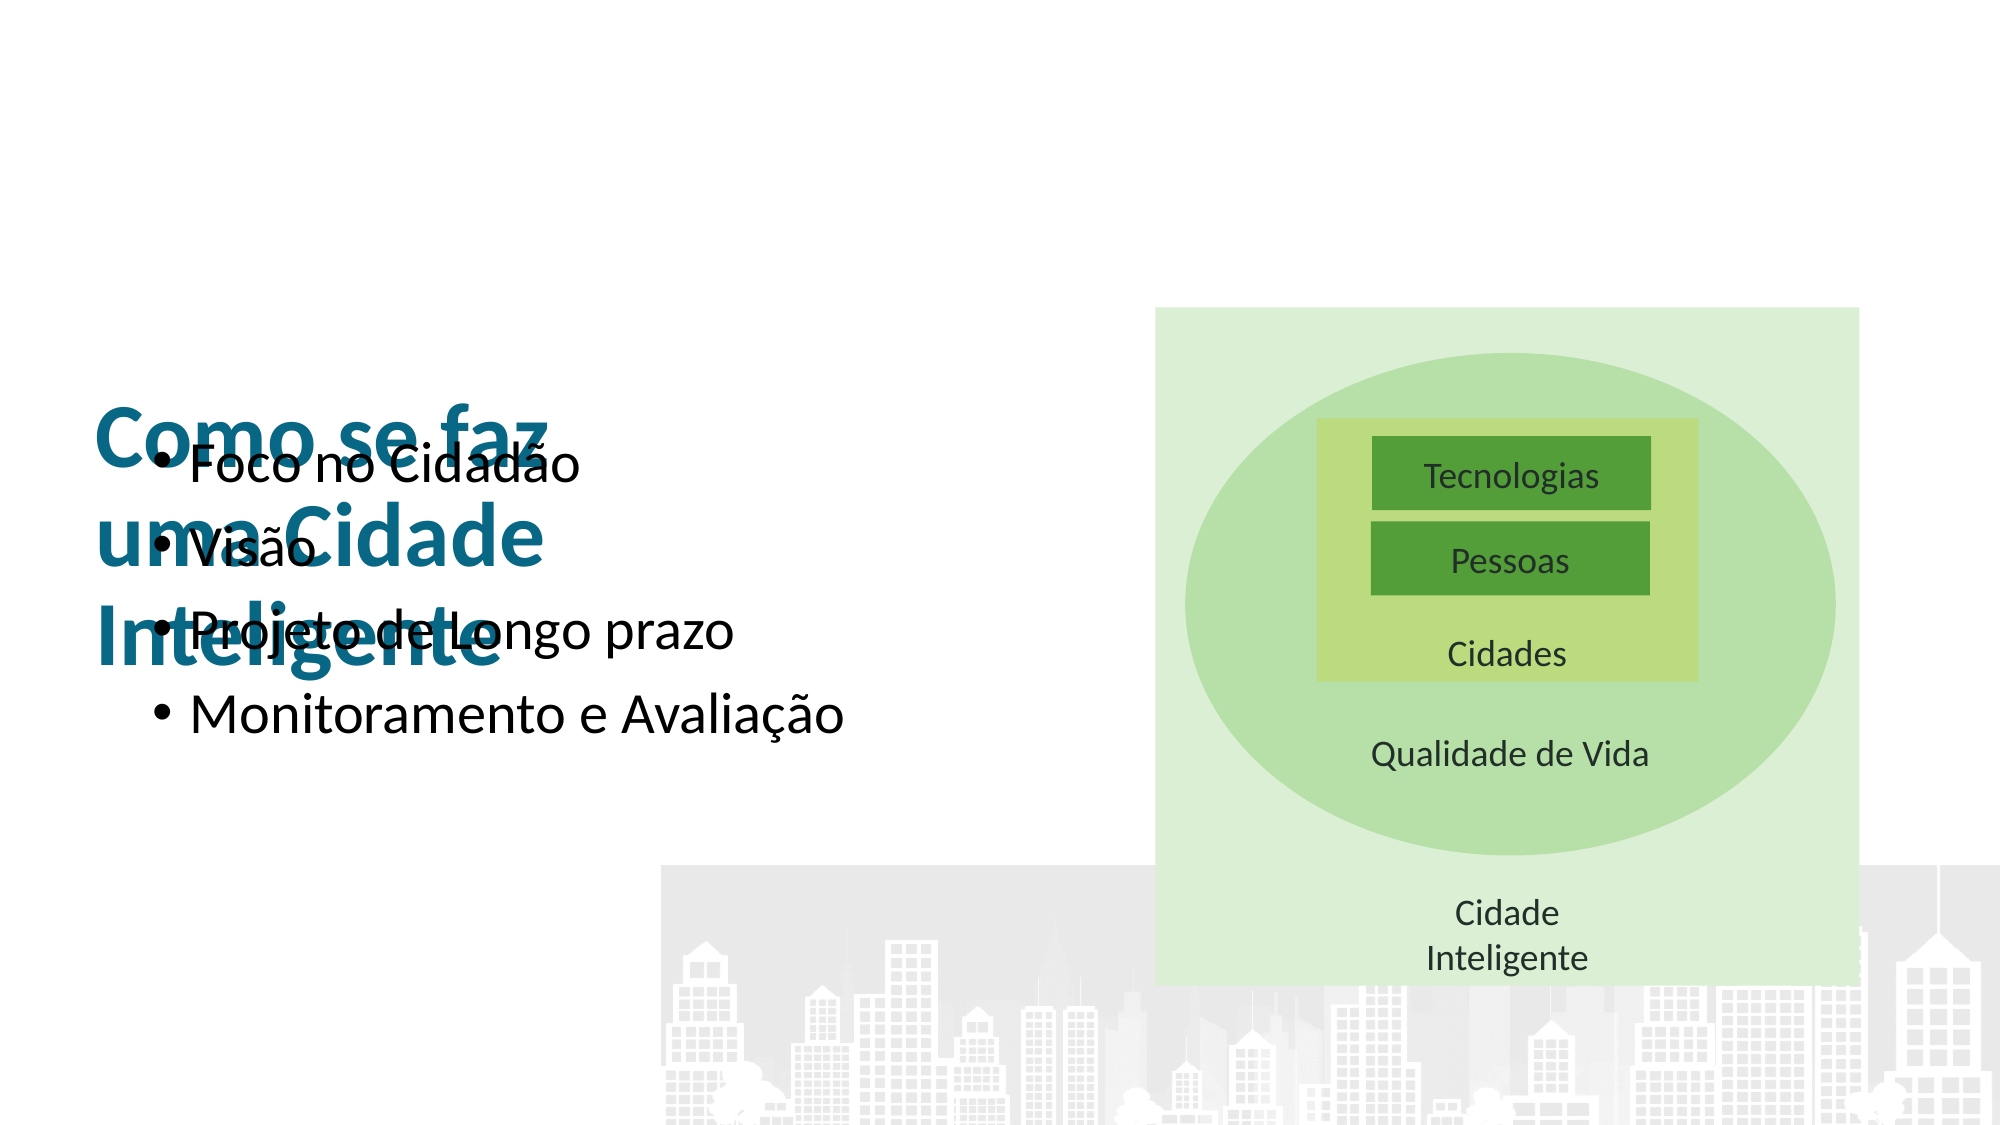

# Como se faz uma Cidade Inteligente
Foco no Cidadão
Visão
Projeto de Longo prazo
Monitoramento e Avaliação
Cidade
Inteligente
Qualidade de Vida
Cidades
Tecnologias
Pessoas